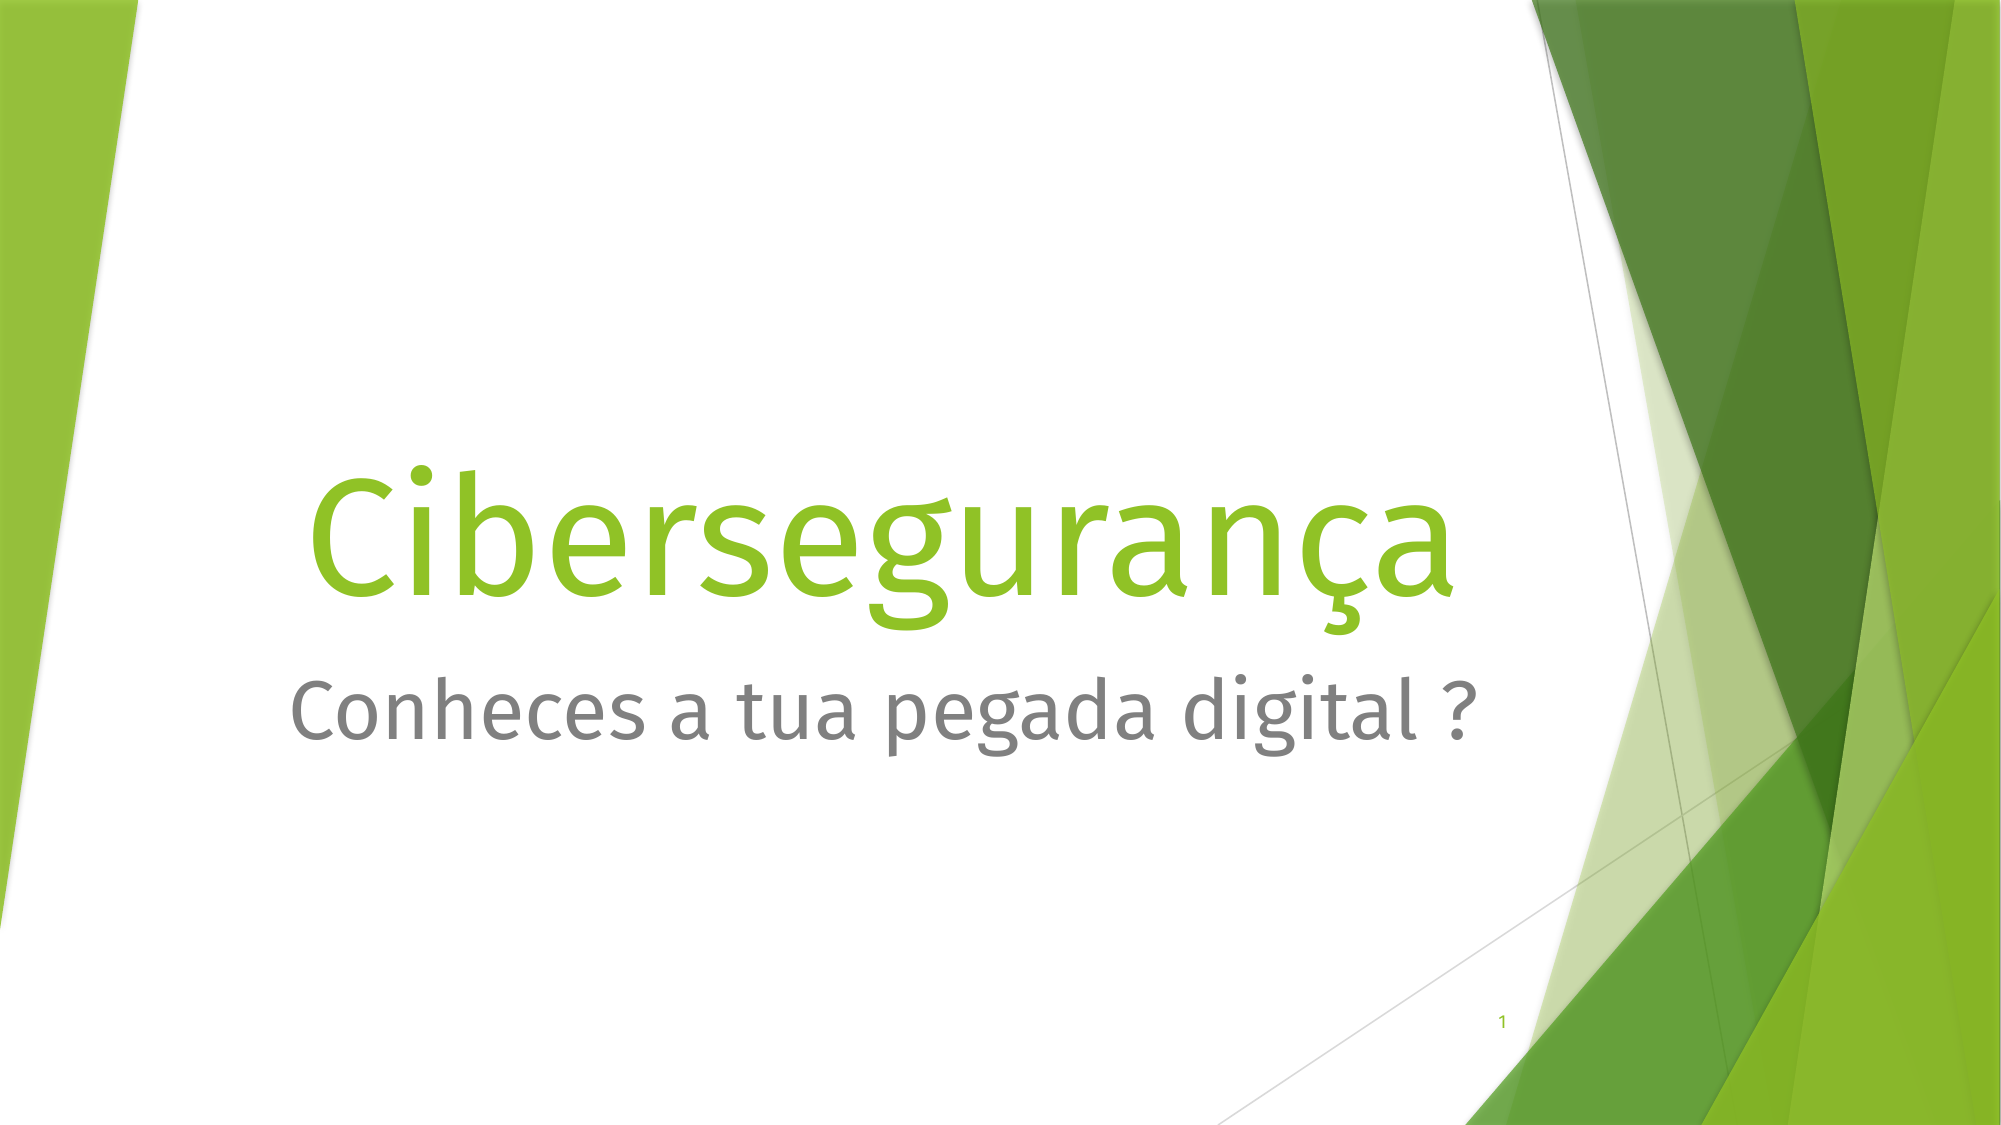

# Cibersegurança
Conheces a tua pegada digital ?
1